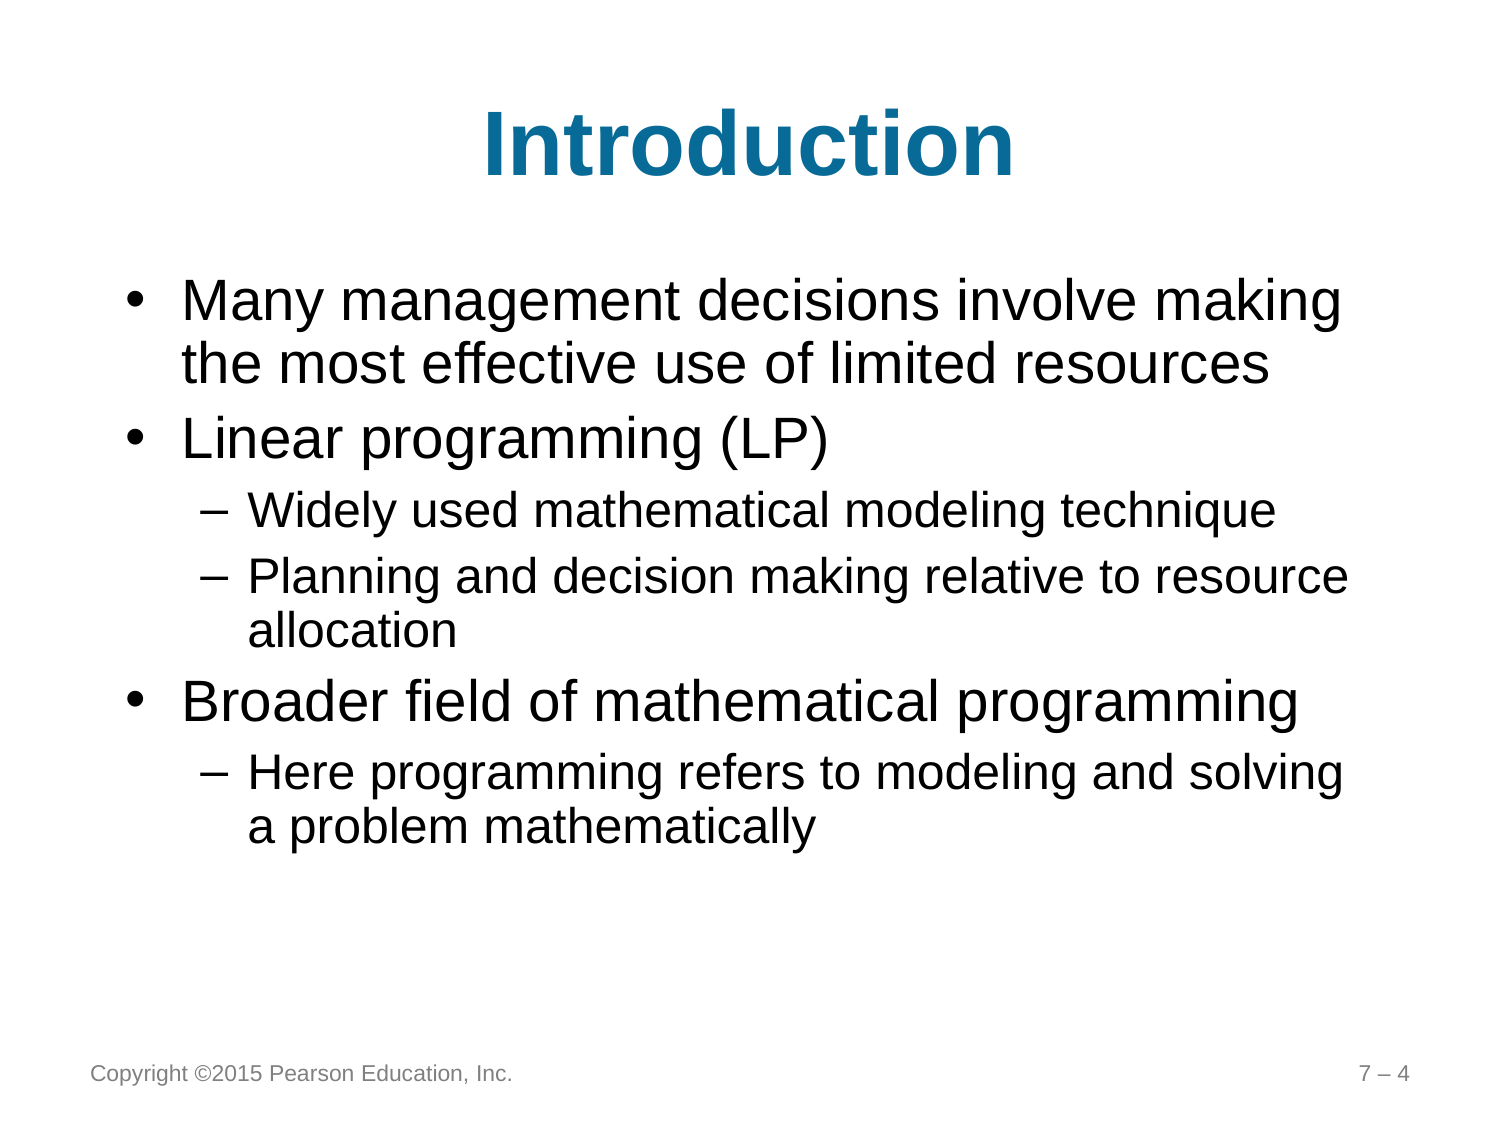

# Introduction
Many management decisions involve making the most effective use of limited resources
Linear programming (LP)
Widely used mathematical modeling technique
Planning and decision making relative to resource allocation
Broader field of mathematical programming
Here programming refers to modeling and solving a problem mathematically
Copyright ©2015 Pearson Education, Inc.
7 – 4